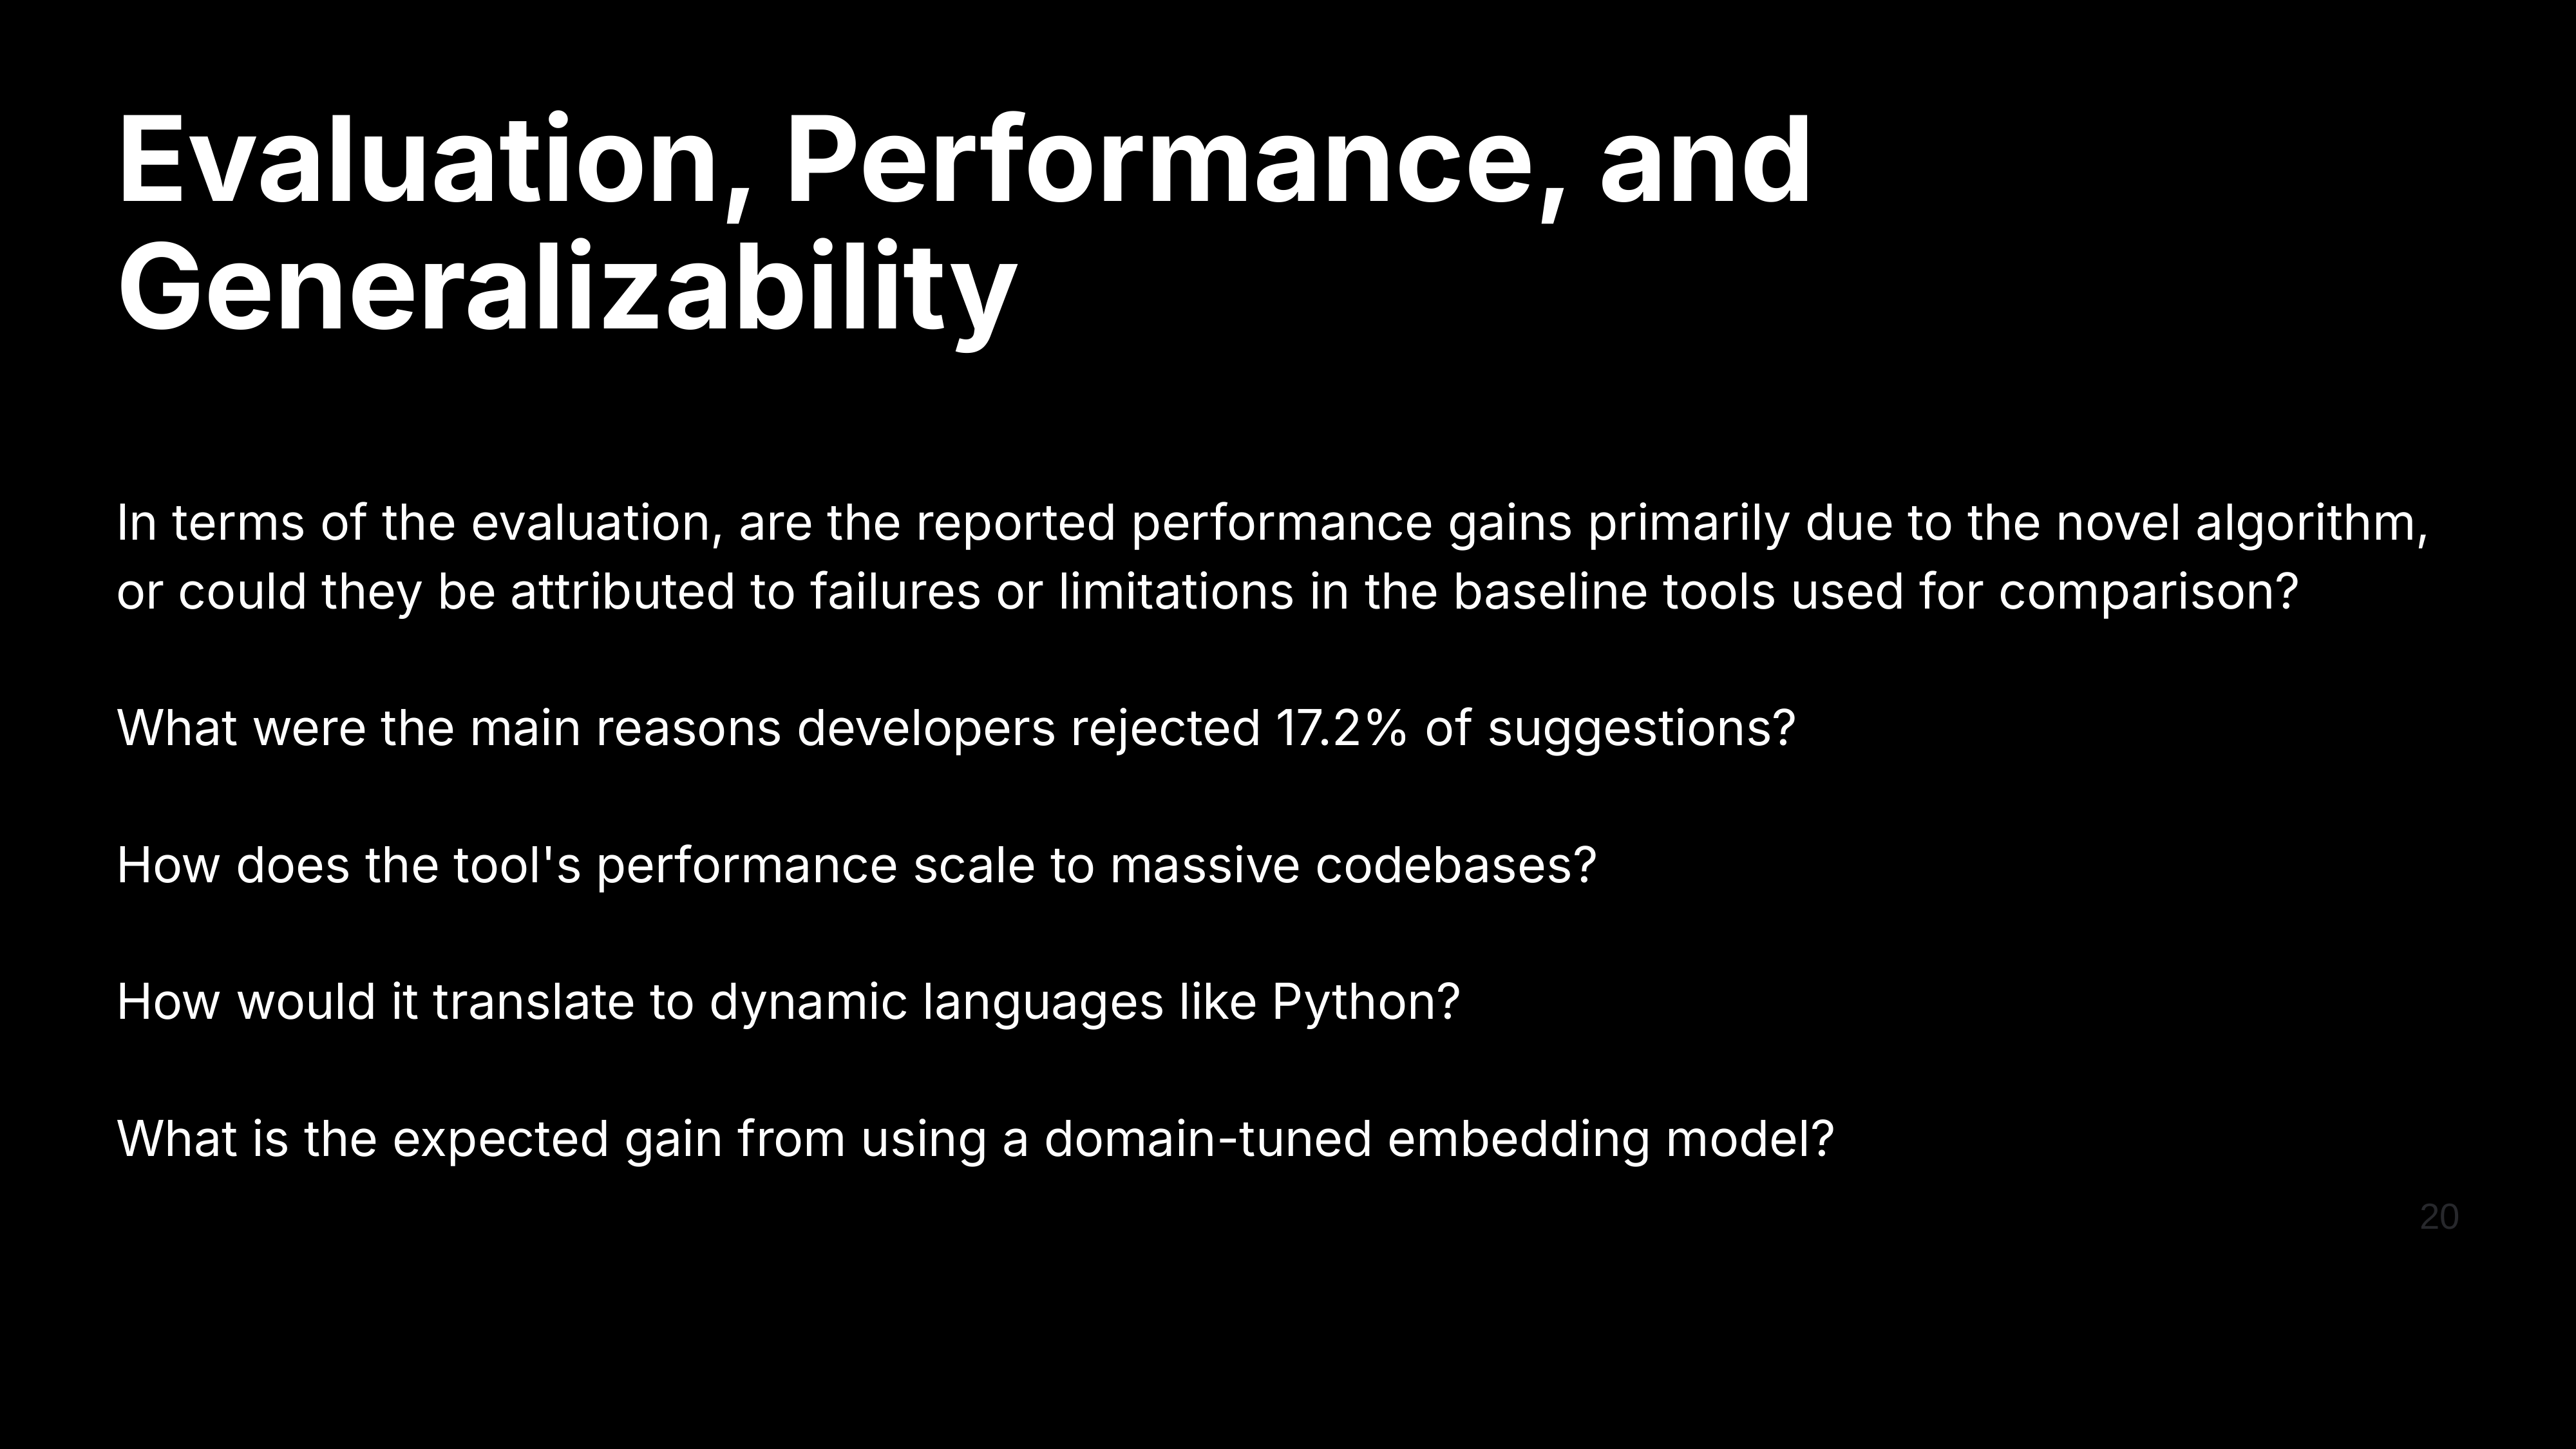

# Evaluation, Performance, and Generalizability
In terms of the evaluation, are the reported performance gains primarily due to the novel algorithm, or could they be attributed to failures or limitations in the baseline tools used for comparison?

What were the main reasons developers rejected 17.2% of suggestions?

How does the tool's performance scale to massive codebases?

How would it translate to dynamic languages like Python?

What is the expected gain from using a domain-tuned embedding model?

20